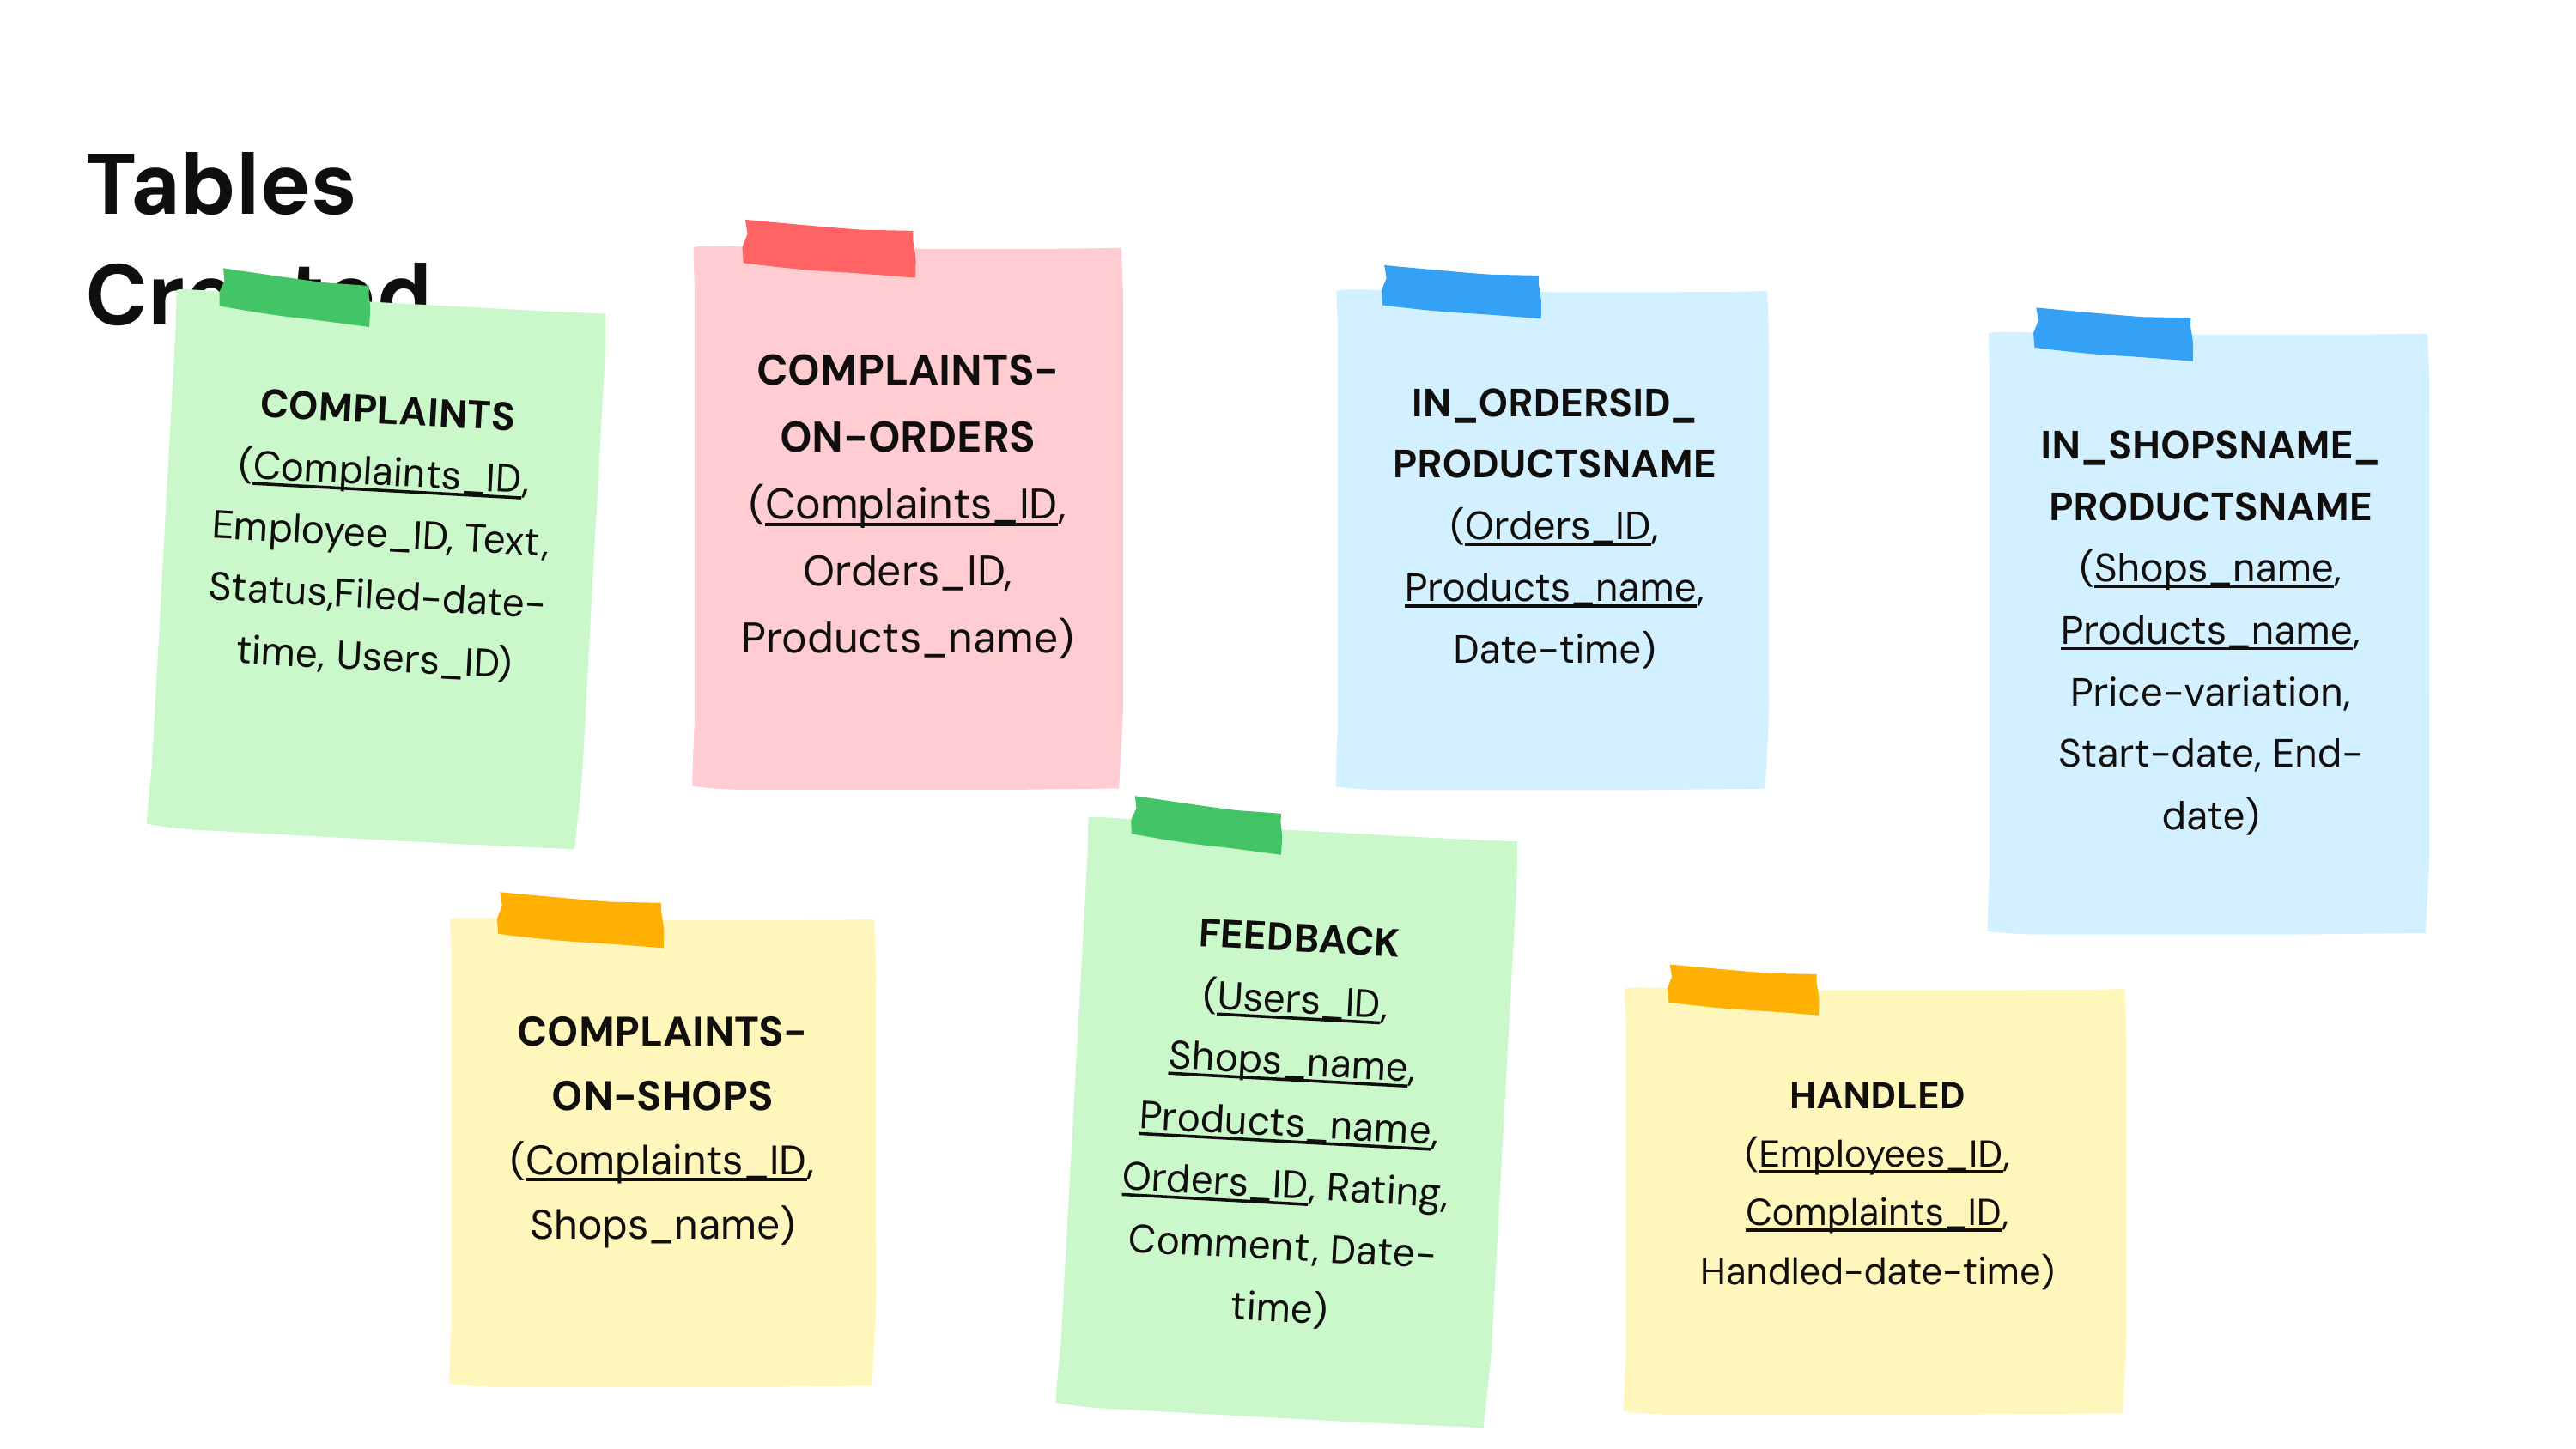

Tables Created

COMPLAINTS-ON-ORDERS
(Complaints_ID, Orders_ID, Products_name)

IN_ORDERSID_
PRODUCTSNAME
(Orders_ID, Products_name, Date-time)

COMPLAINTS
(Complaints_ID, Employee_ID, Text, Status,Filed-date-time, Users_ID)

IN_SHOPSNAME_PRODUCTSNAME
(Shops_name, Products_name, Price-variation, Start-date, End-date)

FEEDBACK
(Users_ID, Shops_name, Products_name, Orders_ID, Rating, Comment, Date-time)

COMPLAINTS-ON-SHOPS
(Complaints_ID, Shops_name)

HANDLED
(Employees_ID, Complaints_ID, Handled-date-time)